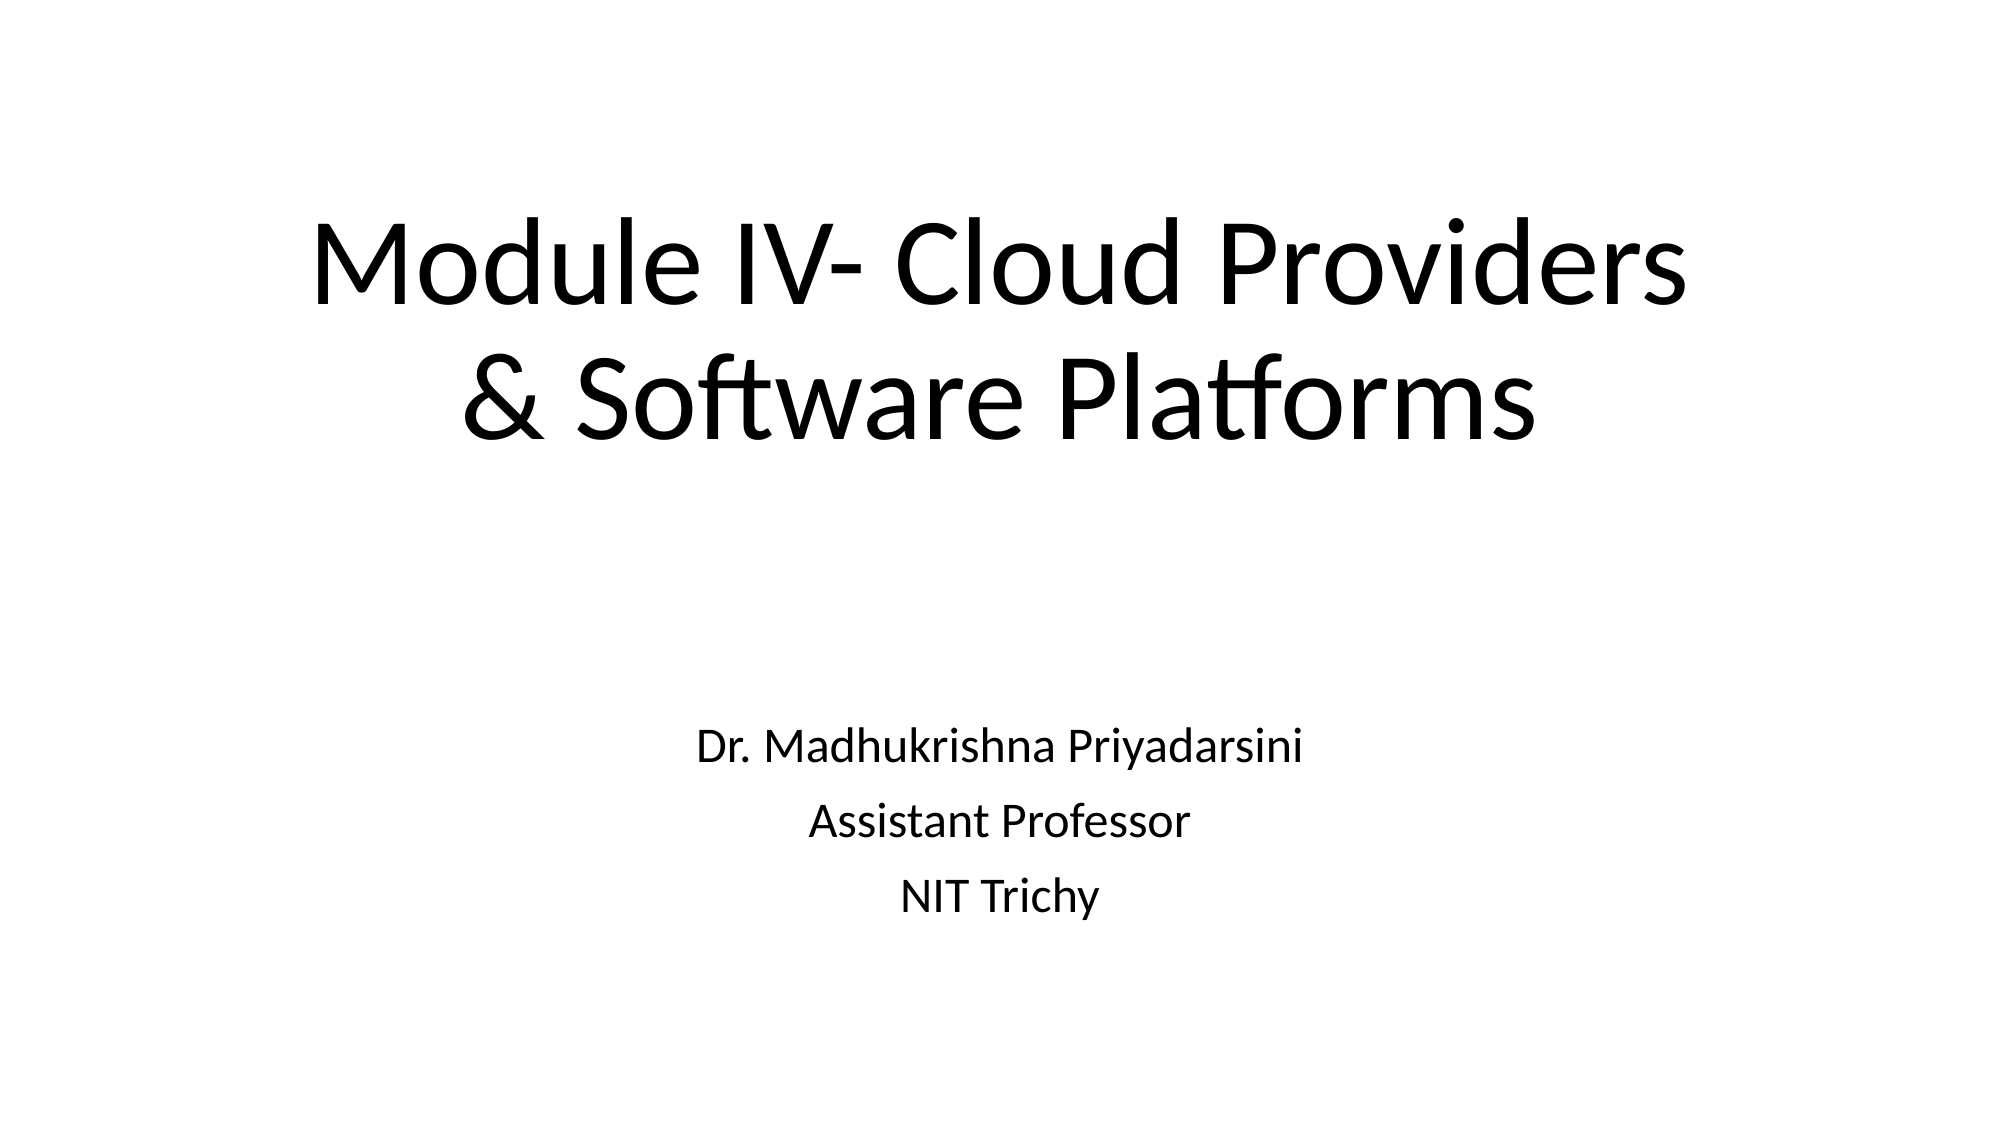

# Module IV- Cloud Providers & Software Platforms
Dr. Madhukrishna Priyadarsini
Assistant Professor
NIT Trichy